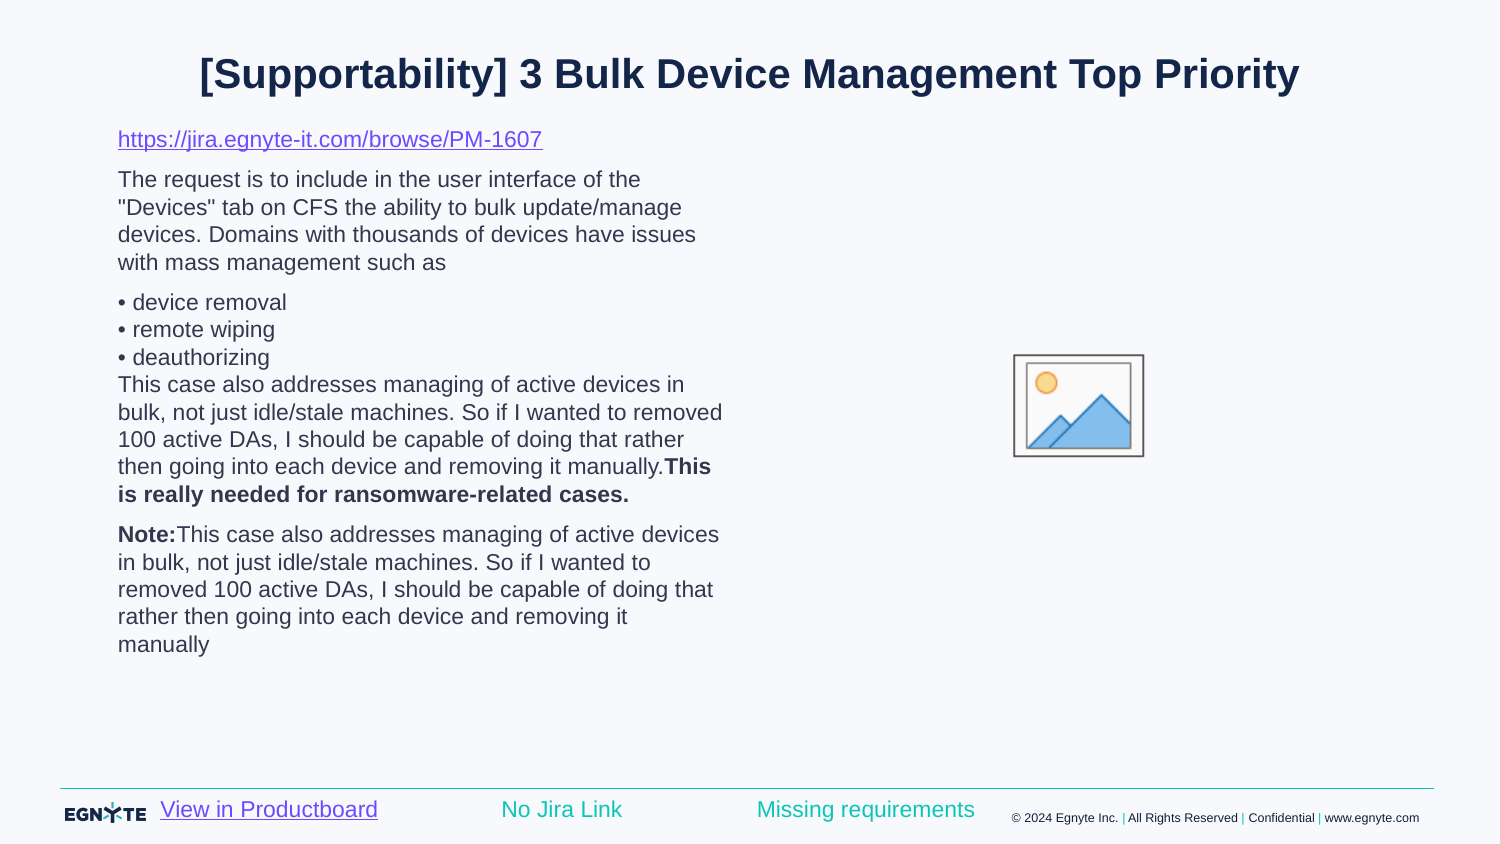

# [Supportability] 3 Bulk Device Management Top Priority
https://jira.egnyte-it.com/browse/PM-1607
The request is to include in the user interface of the "Devices" tab on CFS the ability to bulk update/manage devices. Domains with thousands of devices have issues with mass management such as
• device removal
• remote wiping
• deauthorizing
This case also addresses managing of active devices in bulk, not just idle/stale machines. So if I wanted to removed 100 active DAs, I should be capable of doing that rather then going into each device and removing it manually.This is really needed for ransomware-related cases.
Note:This case also addresses managing of active devices in bulk, not just idle/stale machines. So if I wanted to removed 100 active DAs, I should be capable of doing that rather then going into each device and removing it manually

Missing requirements
No Jira Link
View in Productboard